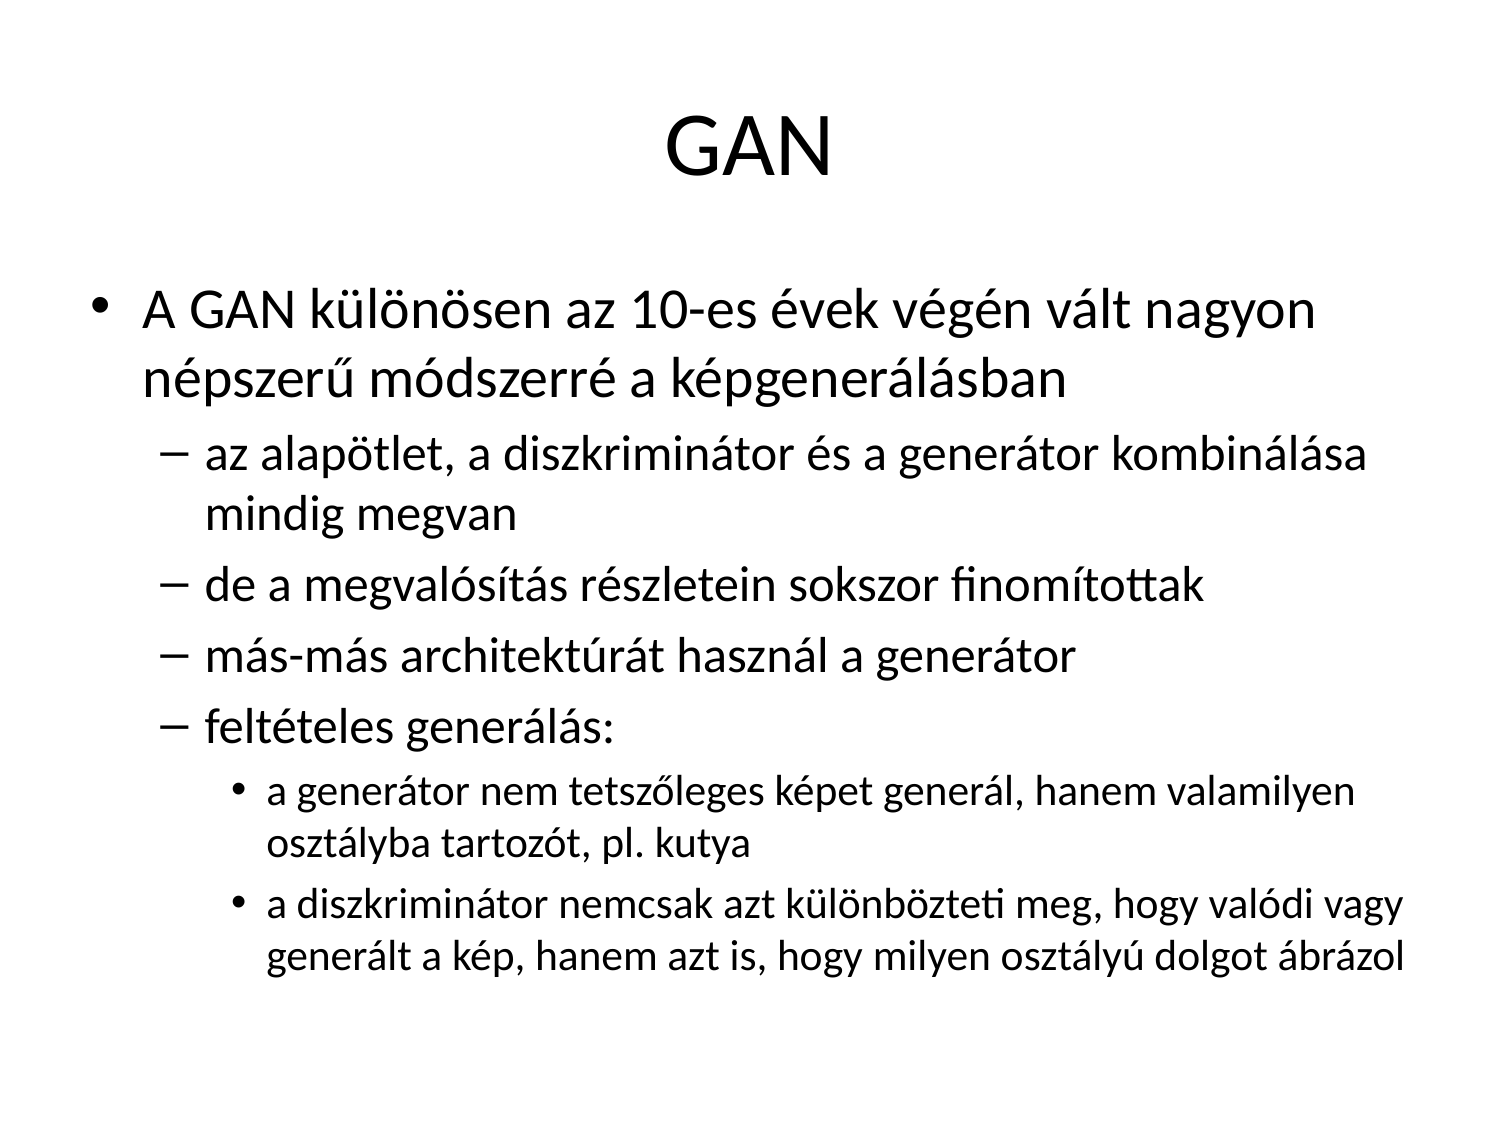

# GAN
A GAN különösen az 10-es évek végén vált nagyon népszerű módszerré a képgenerálásban
az alapötlet, a diszkriminátor és a generátor kombinálása mindig megvan
de a megvalósítás részletein sokszor finomítottak
más-más architektúrát használ a generátor
feltételes generálás:
a generátor nem tetszőleges képet generál, hanem valamilyen osztályba tartozót, pl. kutya
a diszkriminátor nemcsak azt különbözteti meg, hogy valódi vagy generált a kép, hanem azt is, hogy milyen osztályú dolgot ábrázol